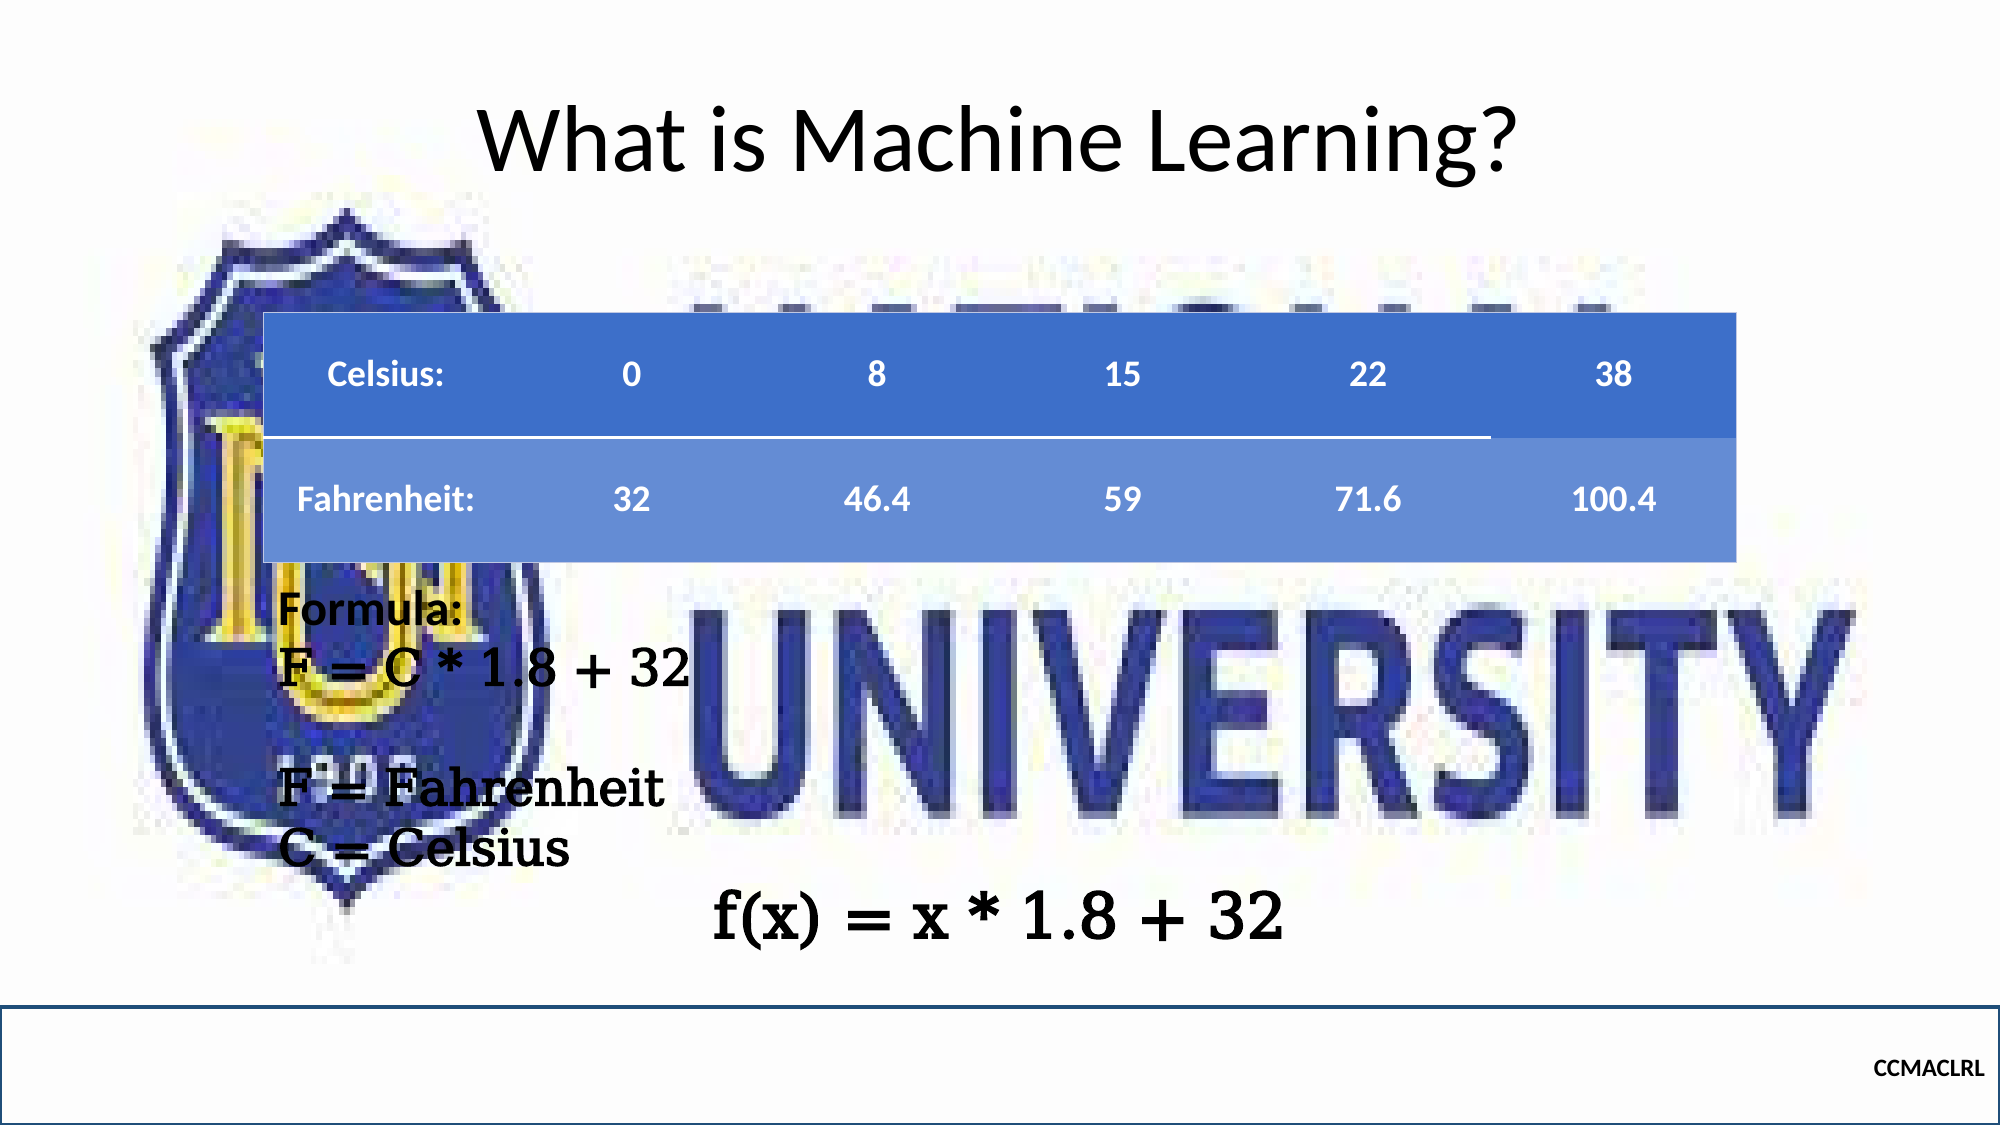

# What is Machine Learning?
| Celsius: | 0 | 8 | 15 | 22 | 38 |
| --- | --- | --- | --- | --- | --- |
| Fahrenheit: | 32 | 46.4 | 59 | 71.6 | 100.4 |
Formula:
F = C * 1.8 + 32

F = Fahrenheit
C = Celsius
f(x) = x * 1.8 + 32

CCMACLRL